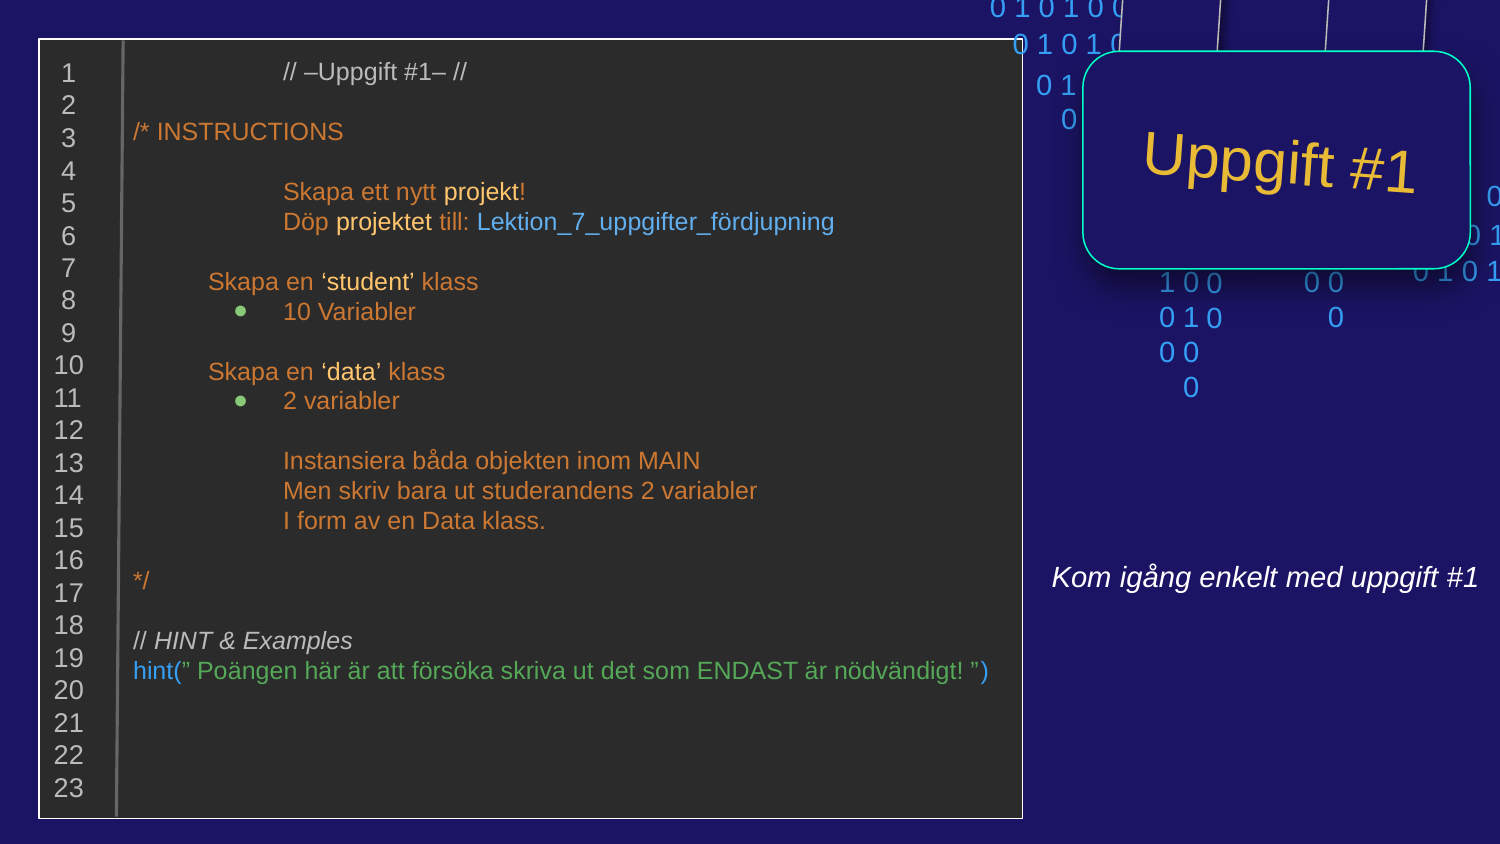

0 1 0 1 0 0 1 0
0 1 0 1 0 0 1 0
0 1 0 1 0 0 1 0
0 1 0 1 0 0 1 0

 1
 2
 3
 4
 5
 6
 7
 8
 9
10
11
12
13
14
15
16
17
18
19
20
21
22
23
// –Uppgift #1– //

/* INSTRUCTIONS

	Skapa ett nytt projekt!
	Döp projektet till: Lektion_7_uppgifter_fördjupning

Skapa en ‘student’ klass
10 Variabler

Skapa en ‘data’ klass
2 variabler

	Instansiera båda objekten inom MAIN
	Men skriv bara ut studerandens 2 variabler
	I form av en Data klass.

*/

// HINT & Examples
hint(” Poängen här är att försöka skriva ut det som ENDAST är nödvändigt! ”)

Uppgift #1
0
1
0
0
0
1
0
0
0
1
0
0
0 1 0 1 0 0  0
0 1 0 1 0 1  0
0 1 0 1 0 0 1 0
0
1
0
0
0
1
0
0
0
1
0
0
Kom igång enkelt med uppgift #1